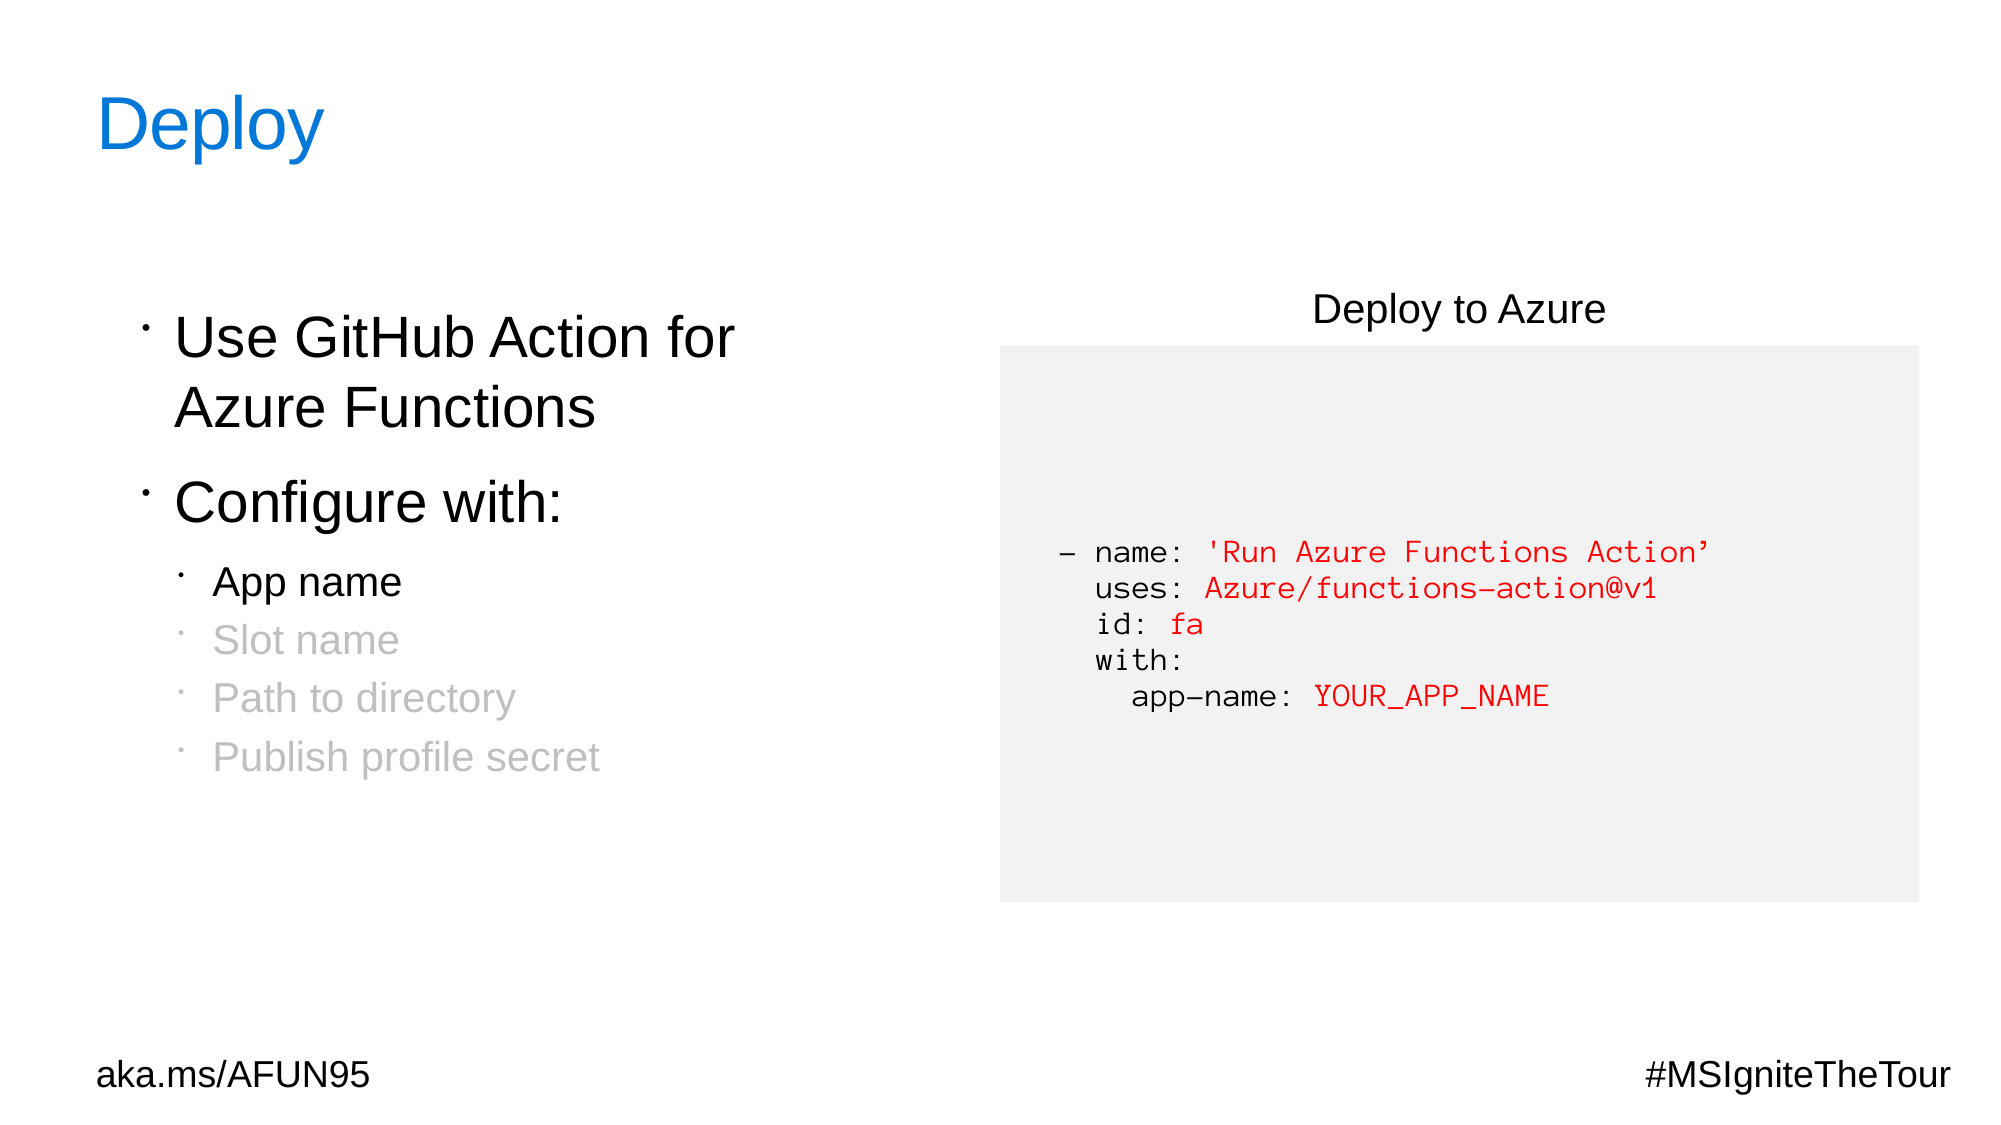

# Deploy
Deploy to Azure
Use GitHub Action for Azure Functions
Configure with:
App name
Slot name
Path to directory
Publish profile secret
- name: 'Run Azure Functions Action’
  uses: Azure/functions-action@v1
  id: fa
  with:
    app-name: YOUR_APP_NAME